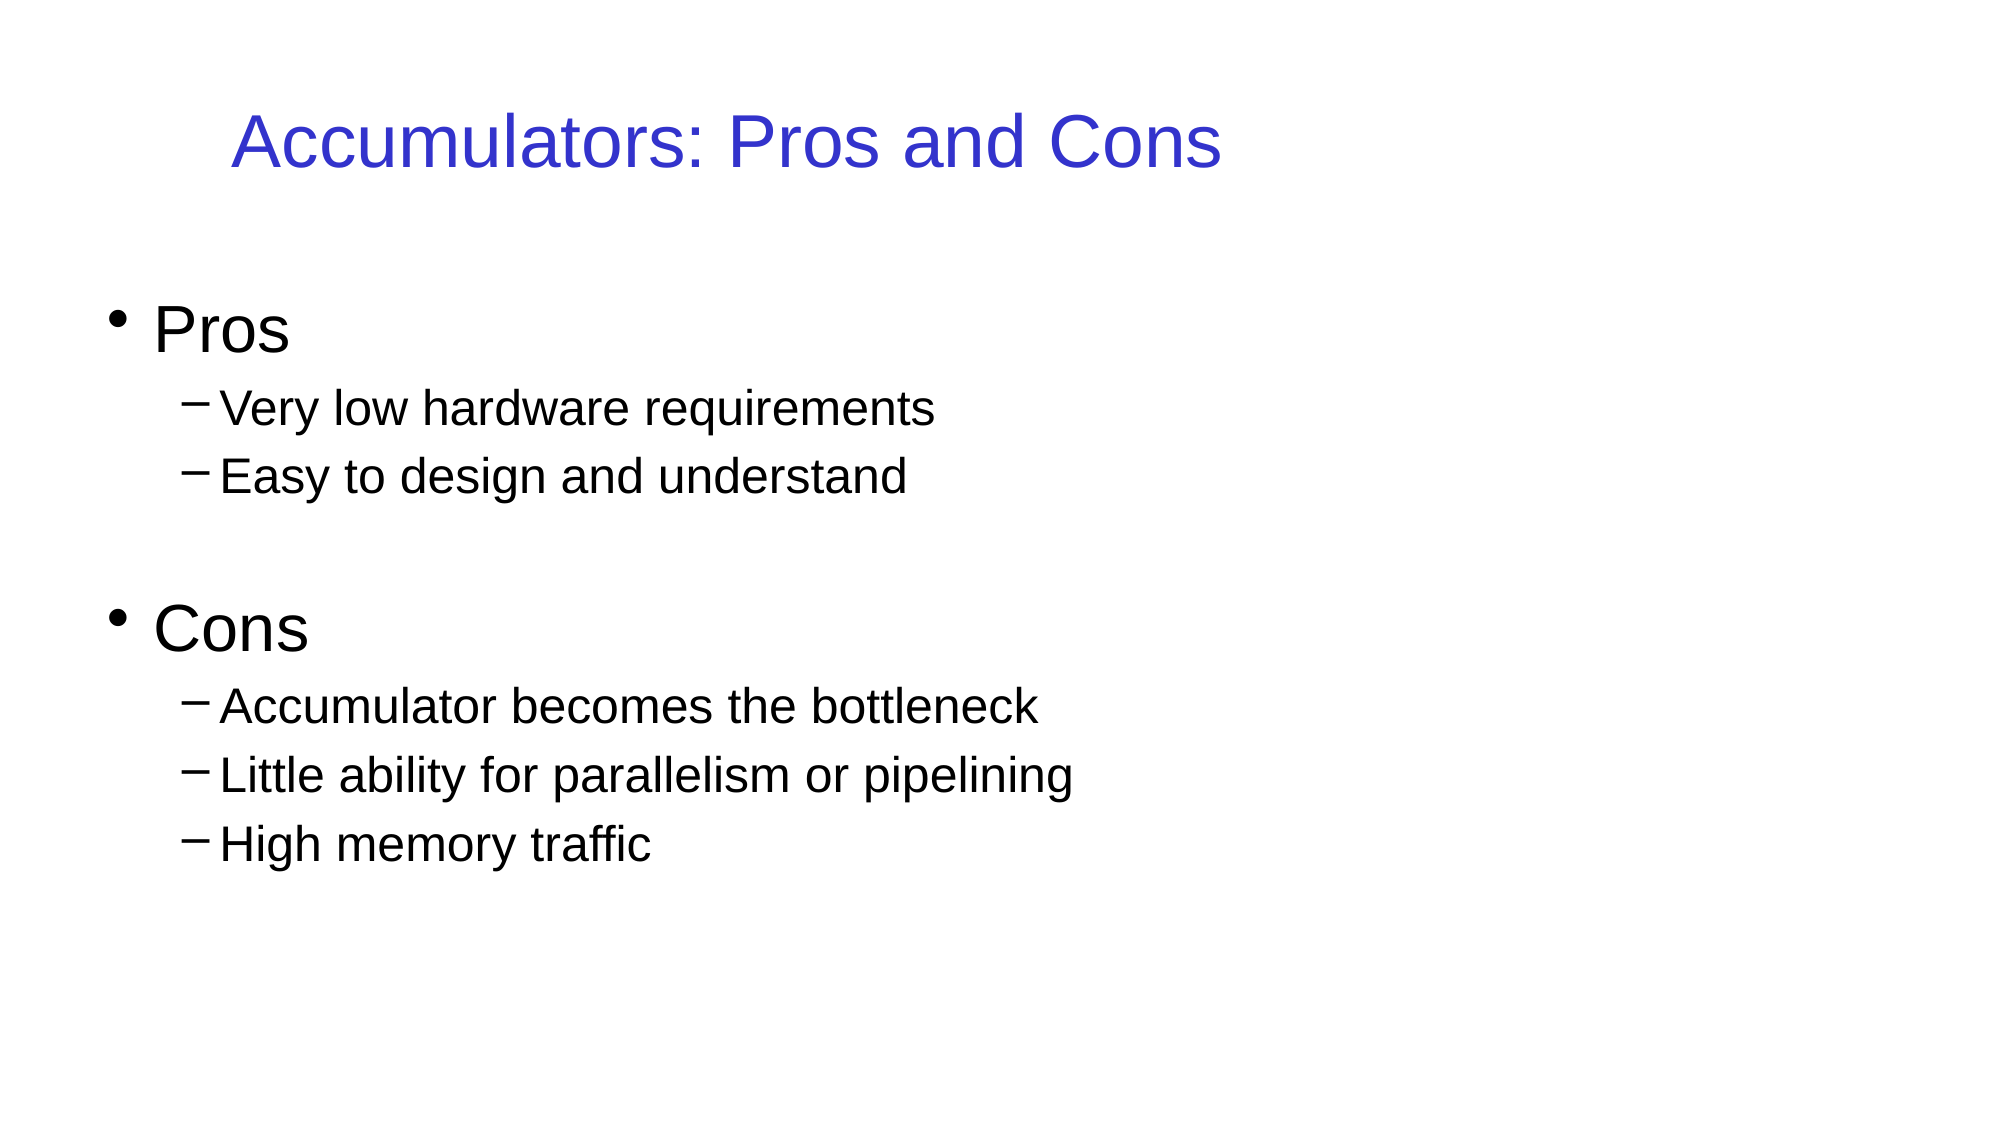

Accumulators: Pros and Cons
Pros
Very low hardware requirements
Easy to design and understand

Cons
Accumulator becomes the bottleneck
Little ability for parallelism or pipelining
High memory traffic